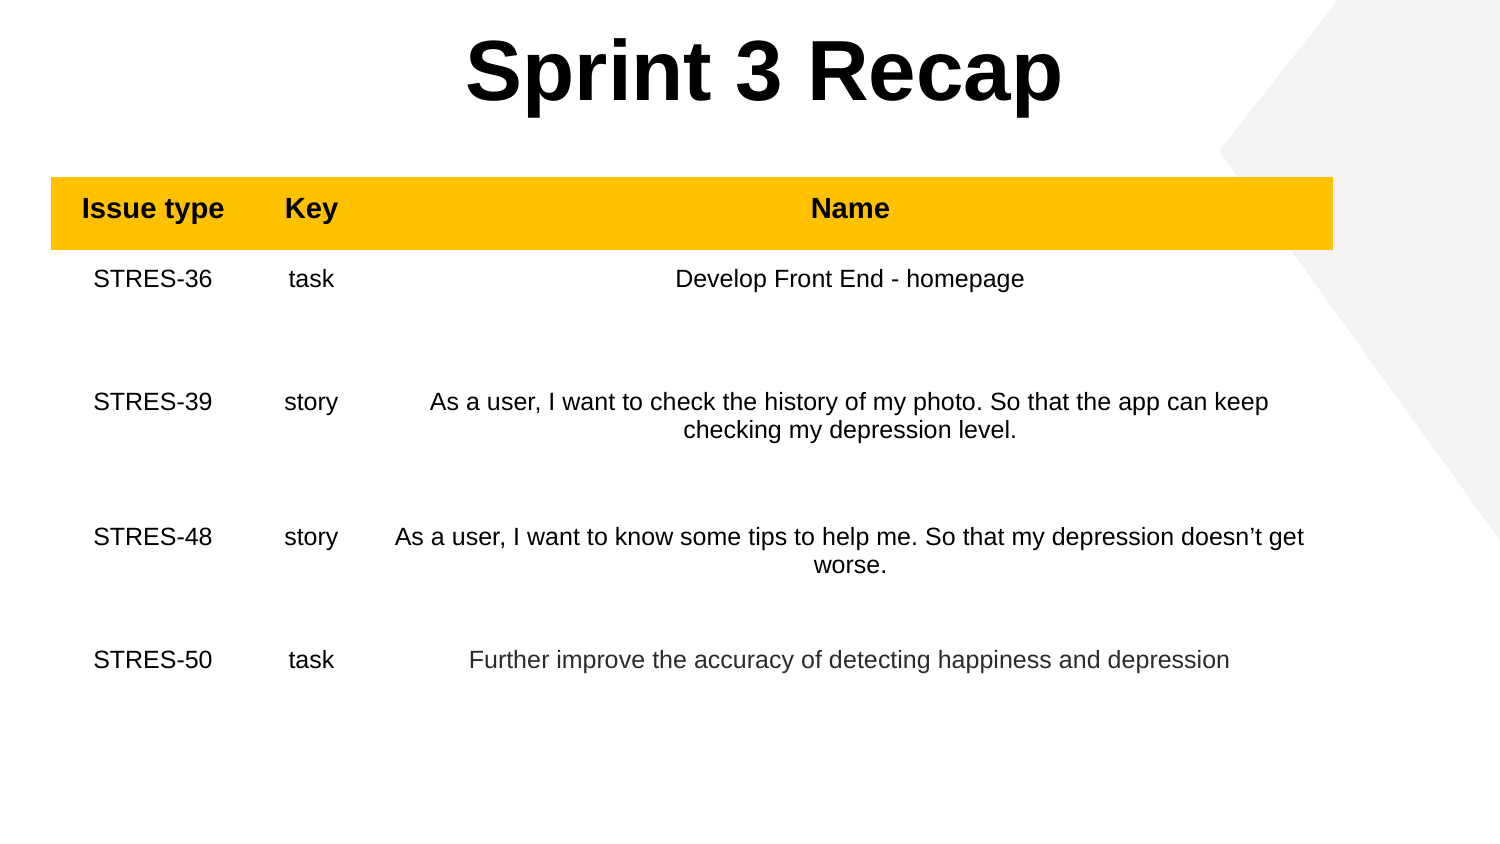

# Sprint 3 Recap
| Issue type | Key | Name |
| --- | --- | --- |
| STRES-36 | task | Develop Front End - homepage |
| STRES-39 | story | As a user, I want to check the history of my photo. So that the app can keep checking my depression level. |
| STRES-48 | story | As a user, I want to know some tips to help me. So that my depression doesn’t get worse. |
| STRES-50 | task | Further improve the accuracy of detecting happiness and depression |